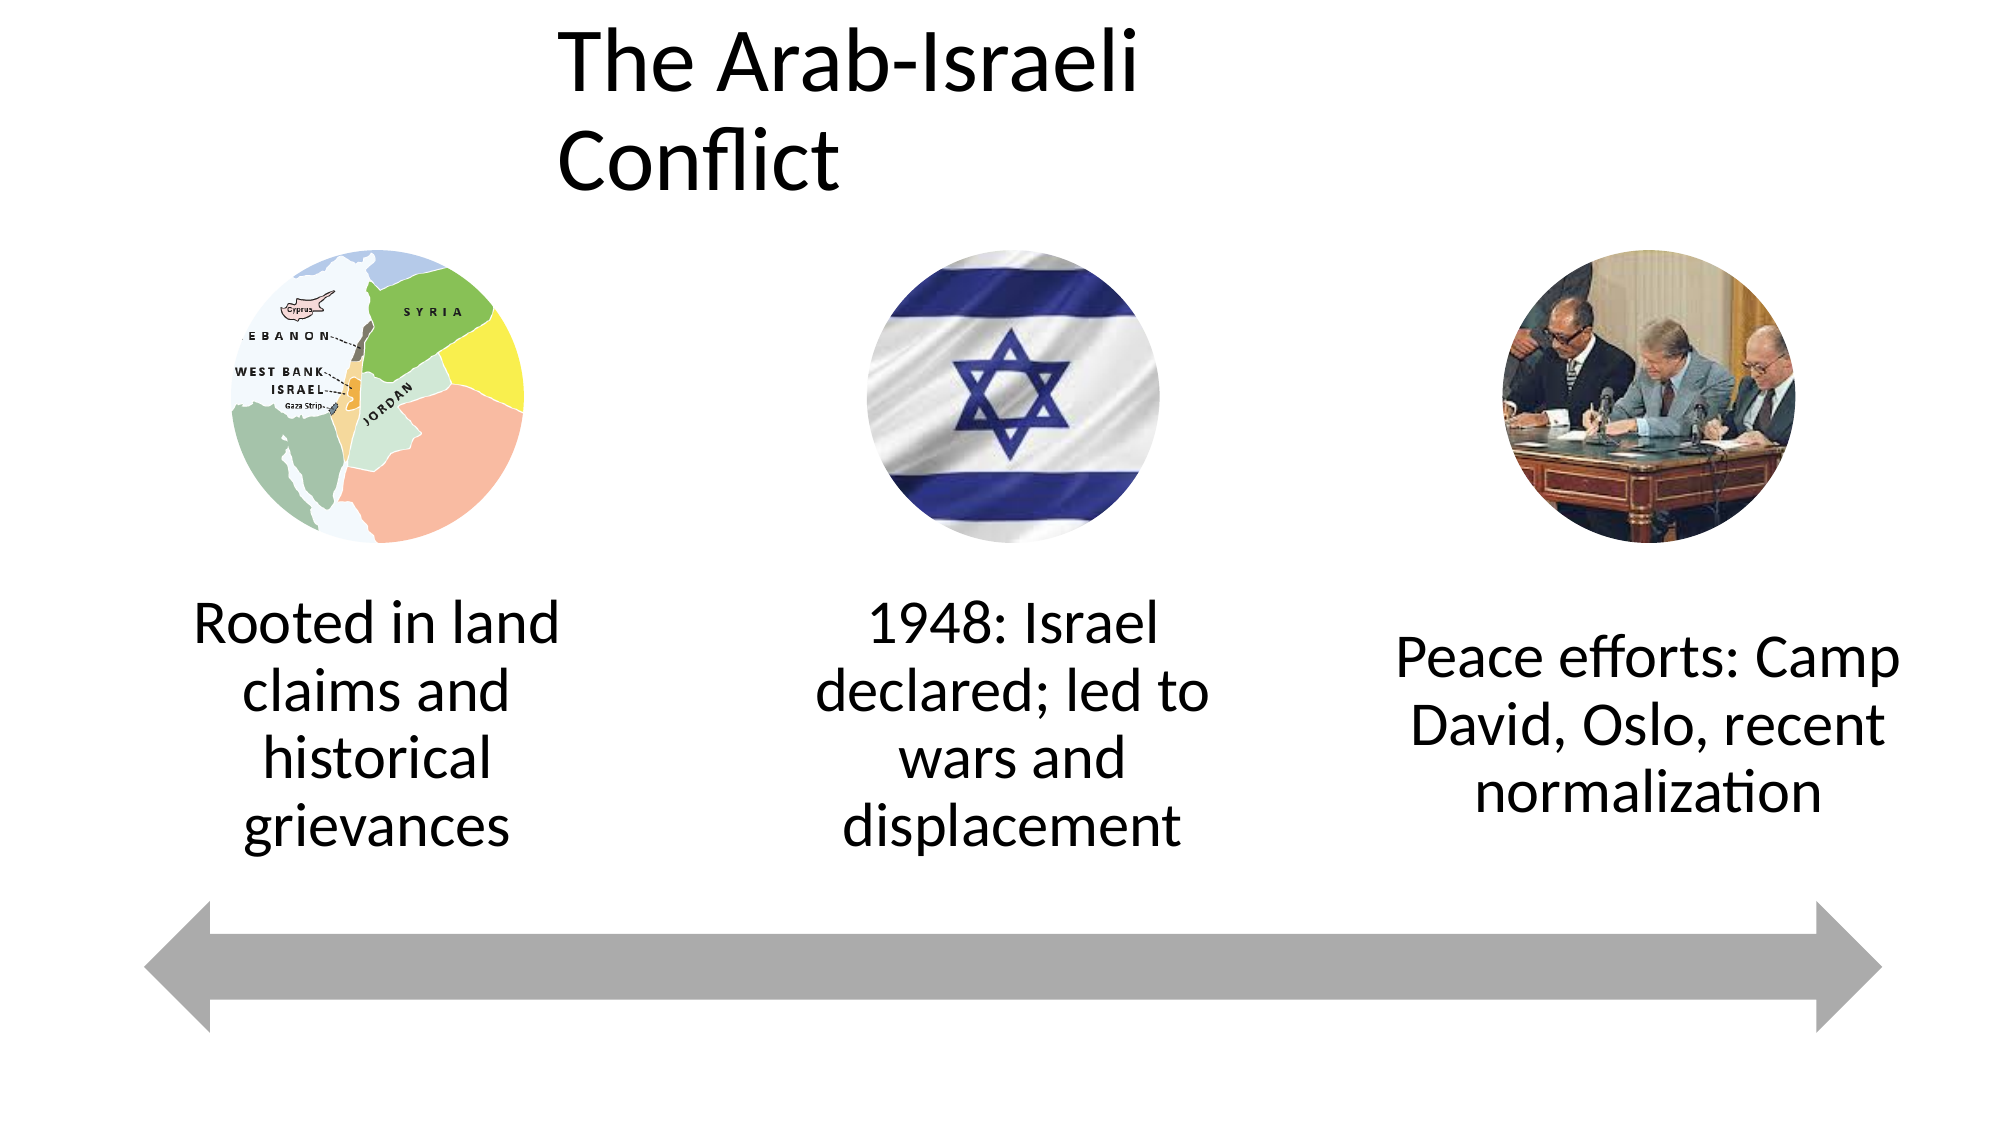

# The Arab-Israeli Conflict
Rooted in land claims and historical grievances
1948: Israel declared; led to wars and displacement
Peace efforts: Camp David, Oslo, recent normalization